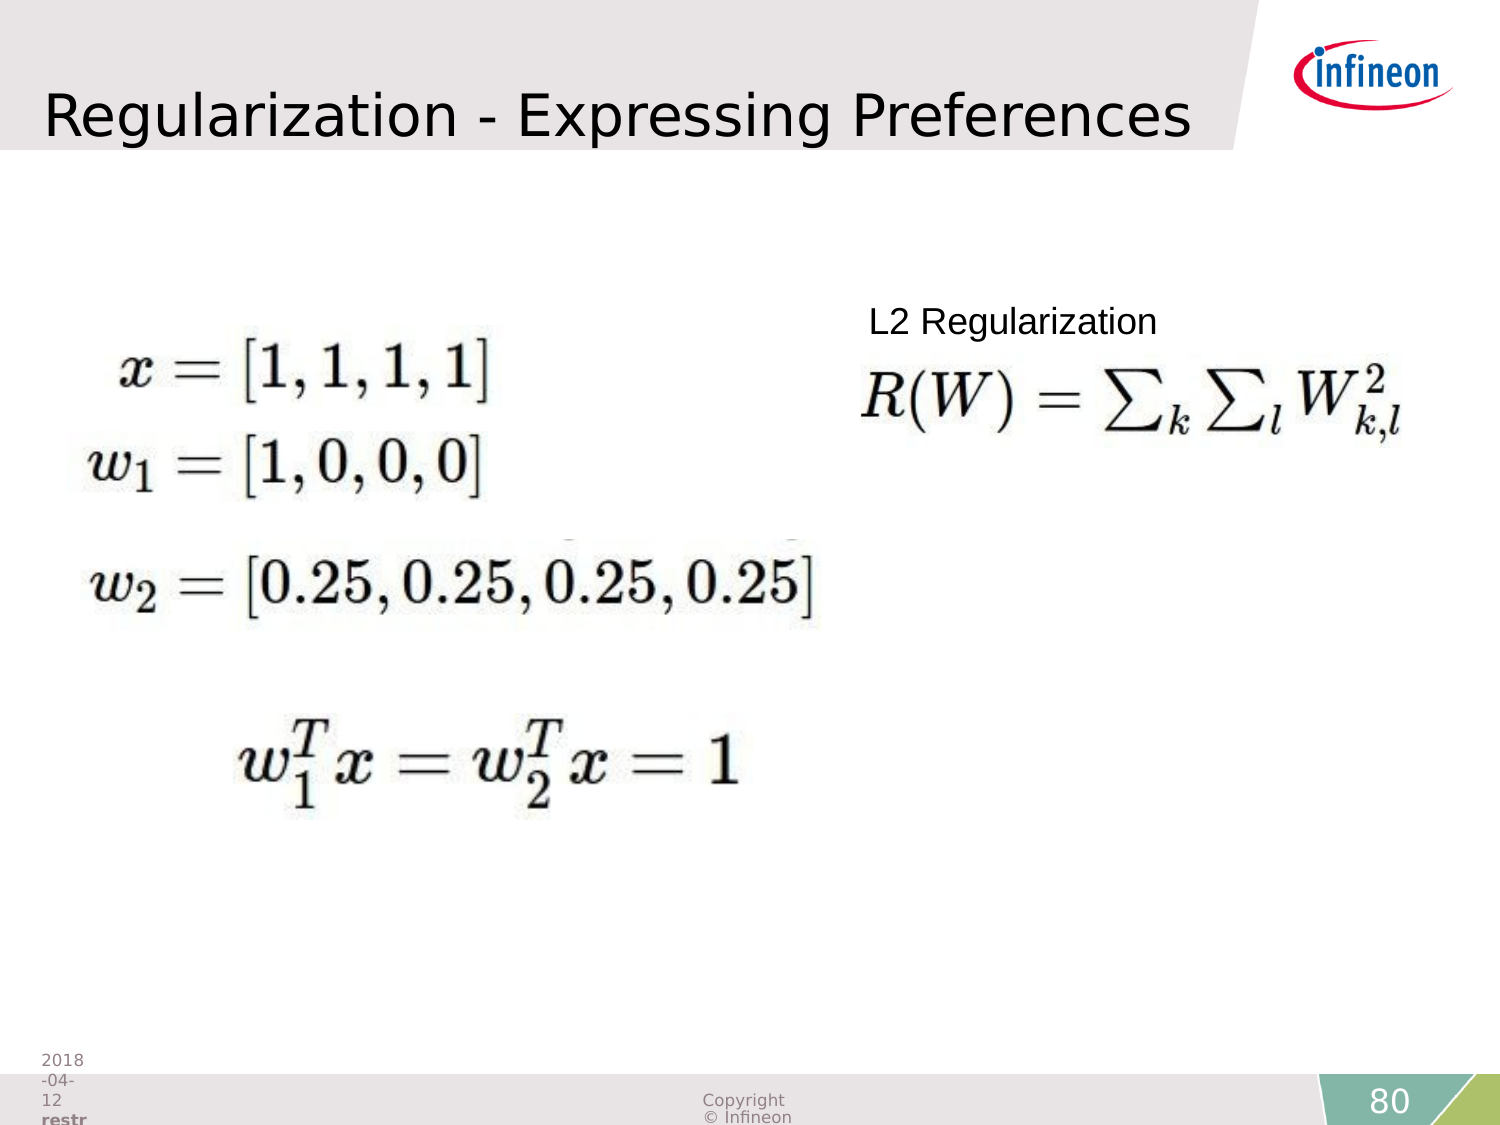

Regularization - Expressing Preferences
L2 Regularization

Fei-Fei Li & Justin Johnson & Serena Yeung
2018-04-12   restricted
Copyright © Infineon Technologies AG 2018. All rights reserved.
80